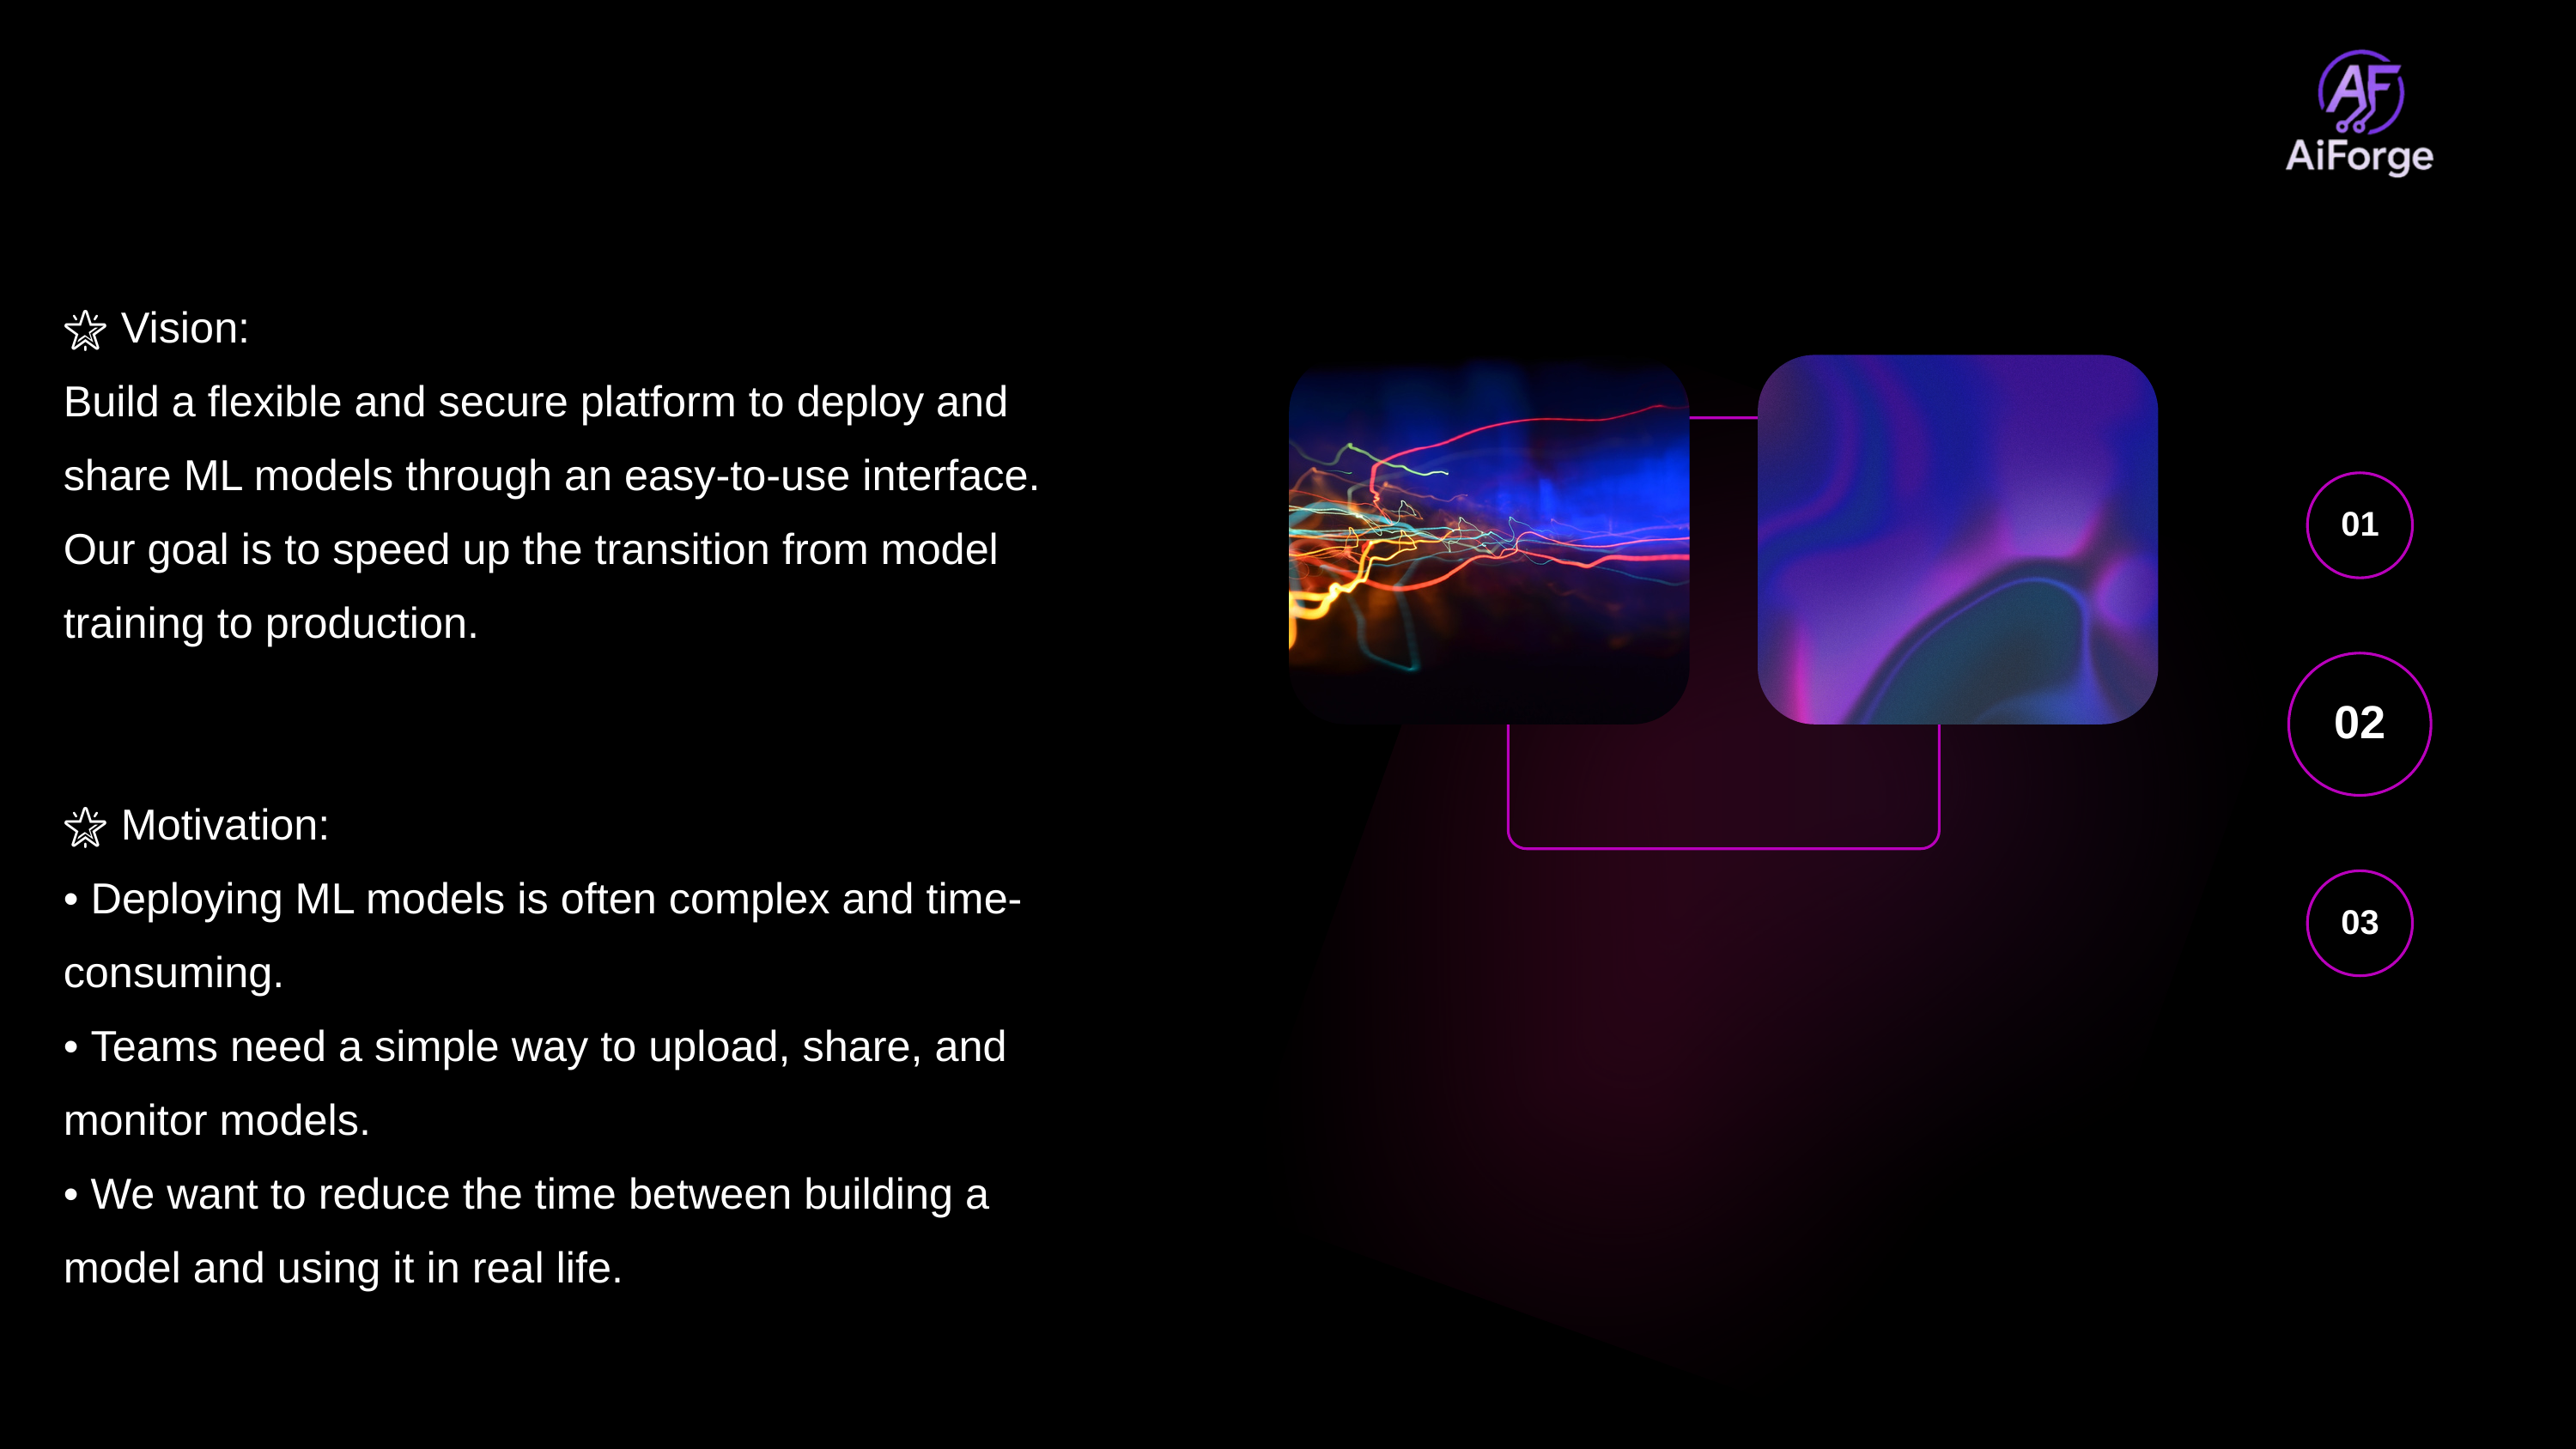

🌟 Vision:
Build a flexible and secure platform to deploy and share ML models through an easy-to-use interface.
Our goal is to speed up the transition from model training to production.

01

02
🌟 Motivation:
• Deploying ML models is often complex and time-consuming.
• Teams need a simple way to upload, share, and monitor models.
• We want to reduce the time between building a model and using it in real life.

03